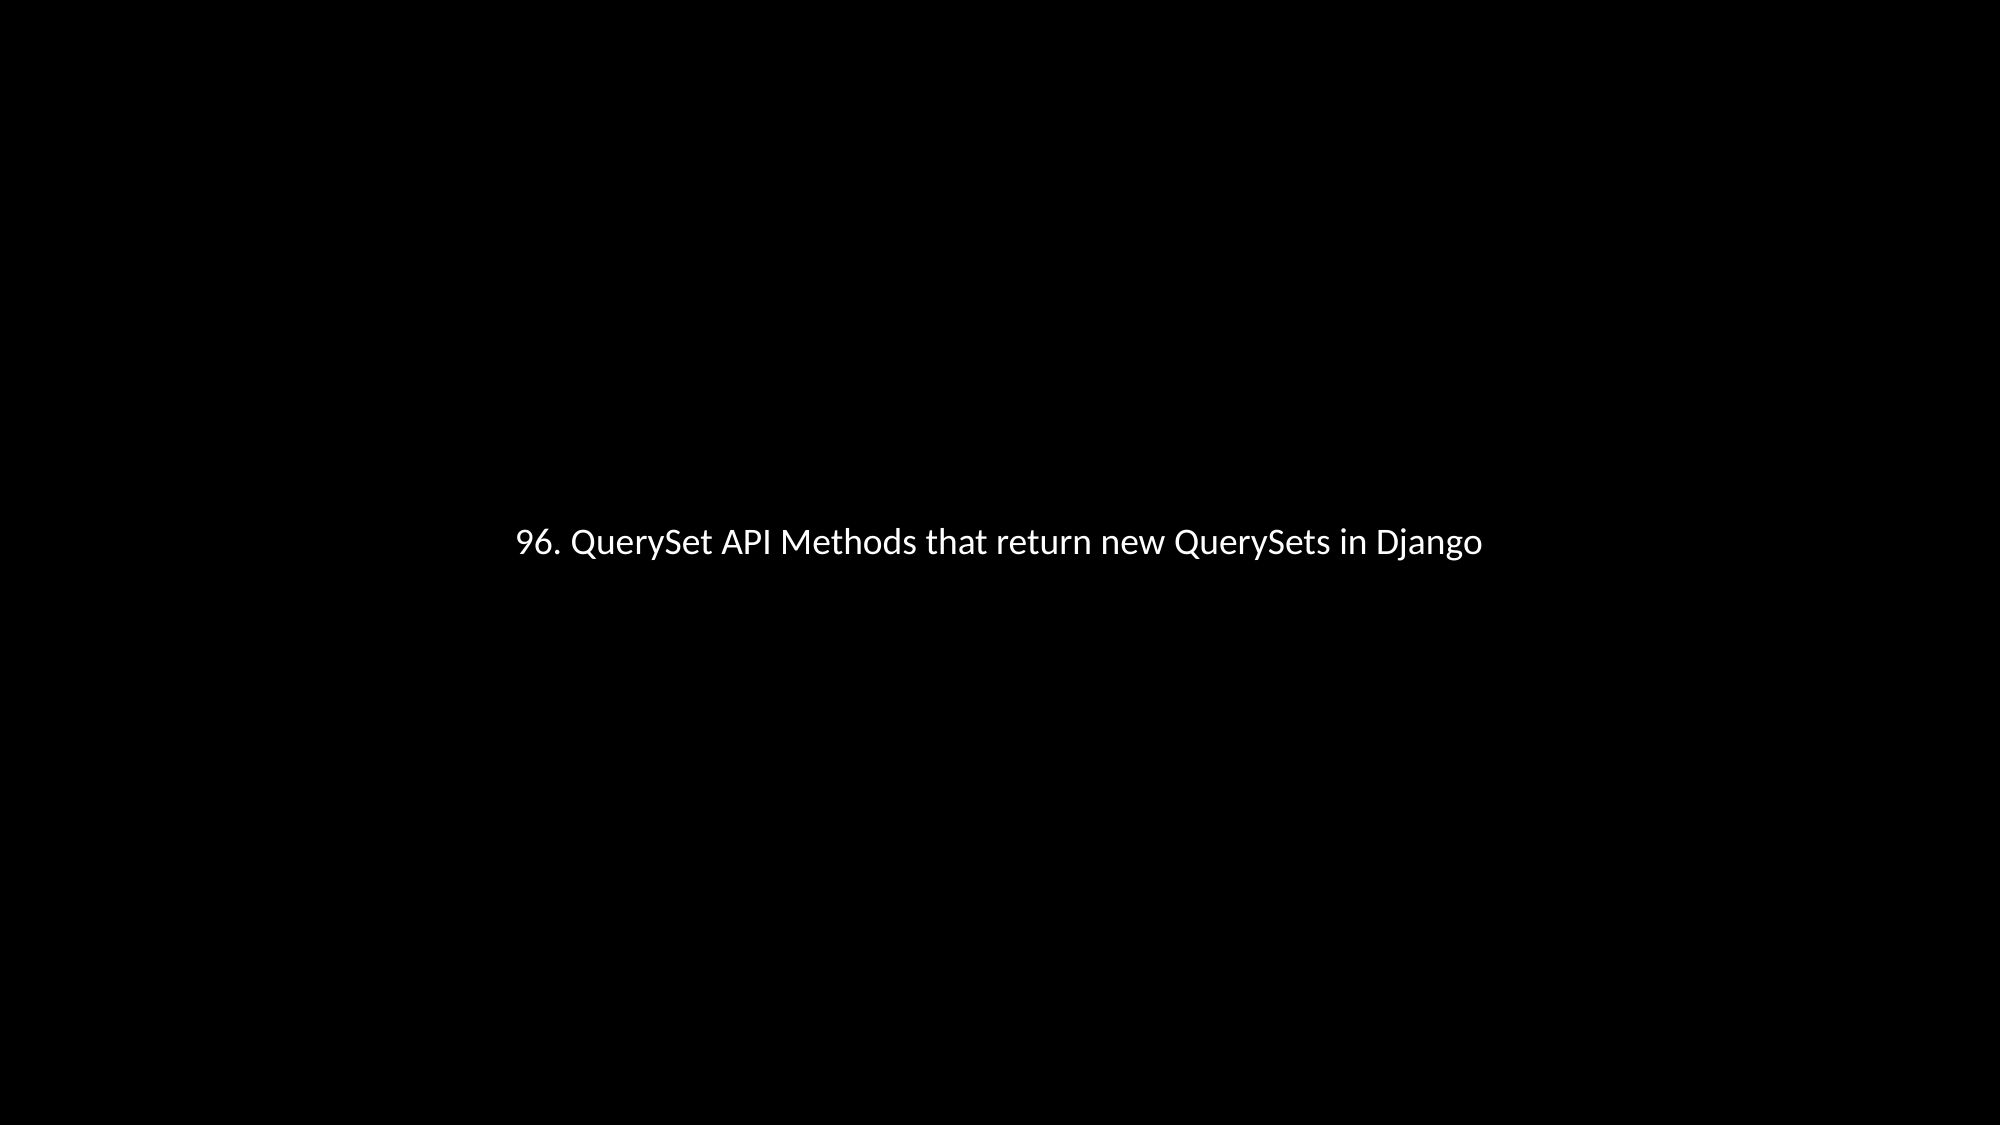

96. QuerySet API Methods that return new QuerySets in Django